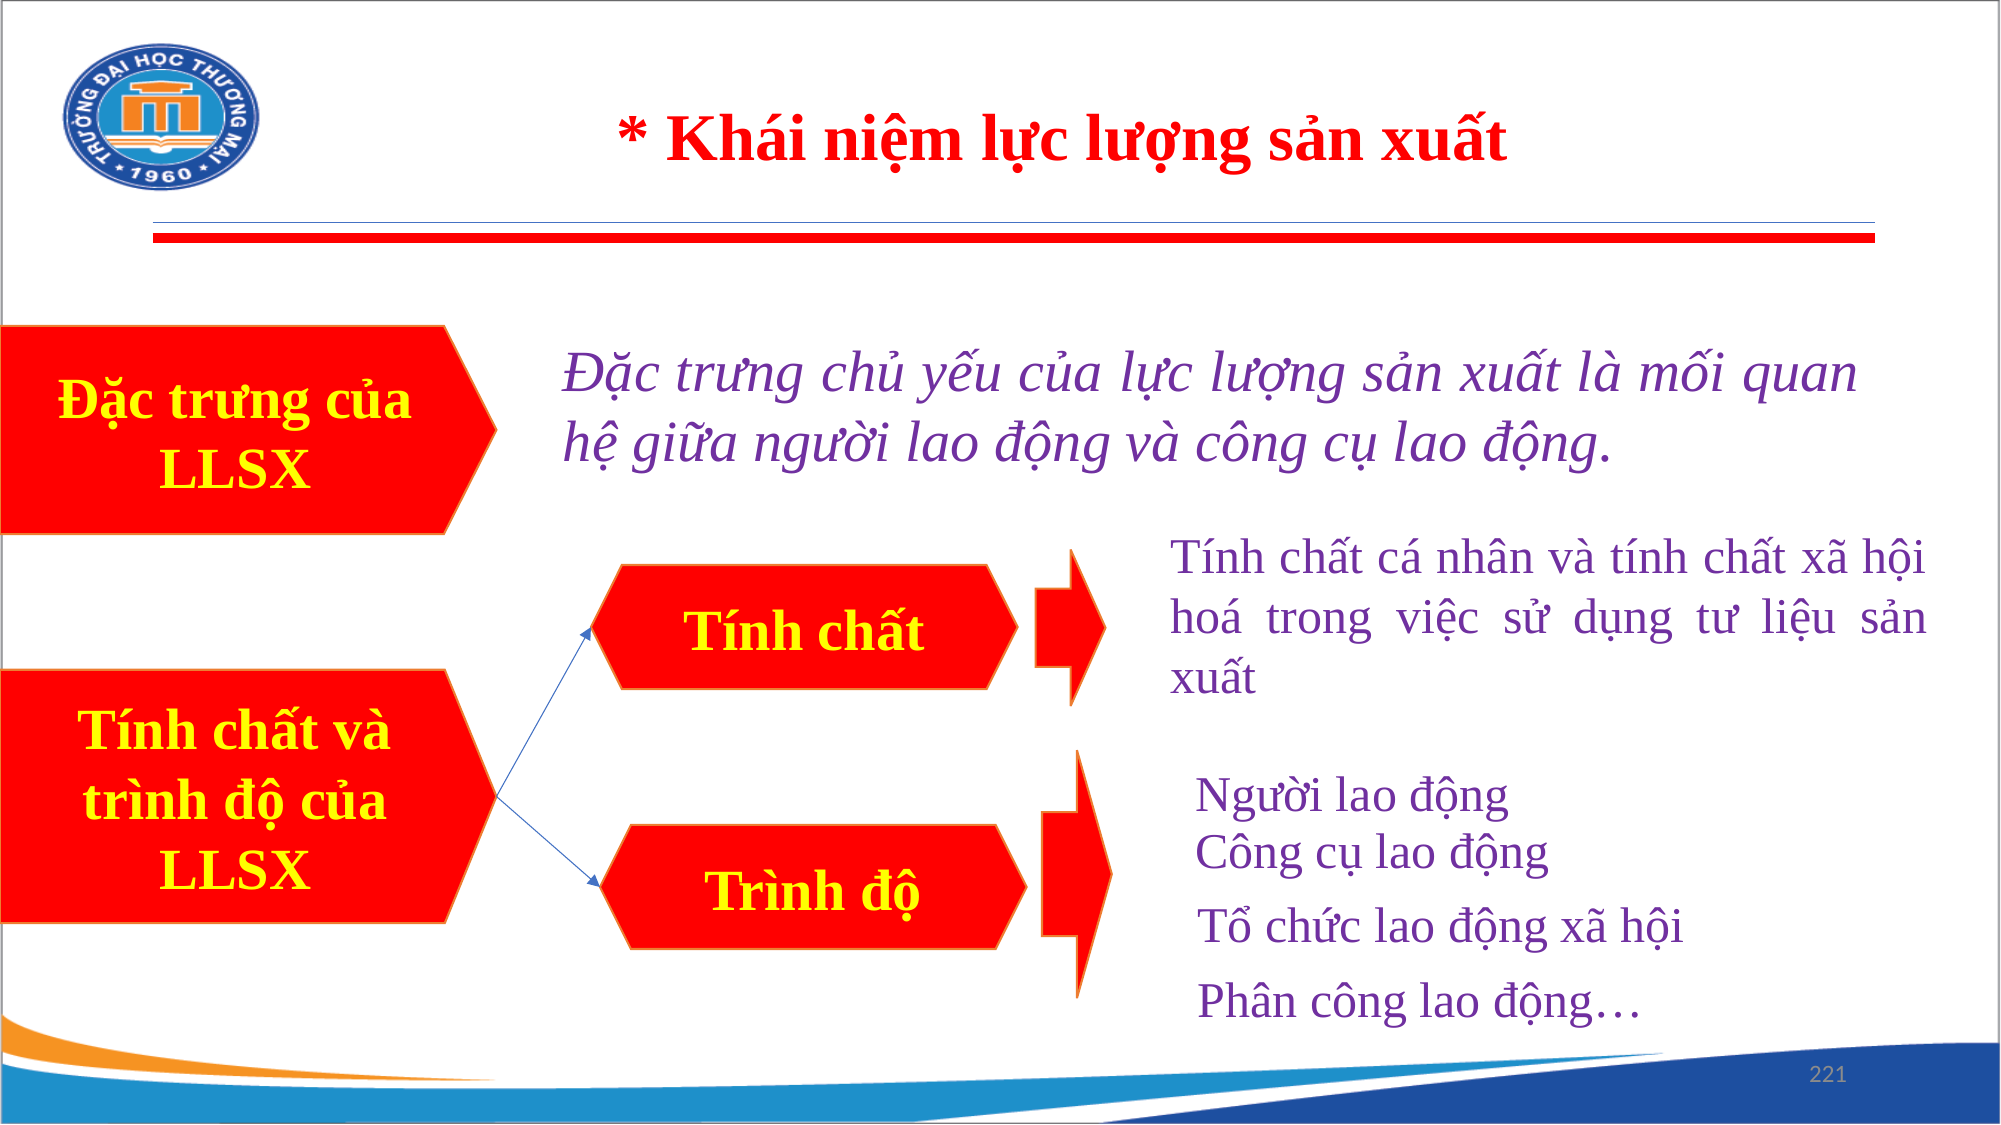

* Khái niệm lực lượng sản xuất
Đặc trưng của LLSX
Đặc trưng chủ yếu của lực lượng sản xuất là mối quan hệ giữa người lao động và công cụ lao động.
Tính chất cá nhân và tính chất xã hội hoá trong việc sử dụng tư liệu sản xuất

Tính chất
Tính chất và trình độ của LLSX

Người lao động
Công cụ lao động
Trình độ
Tổ chức lao động xã hội
Phân công lao động…
221